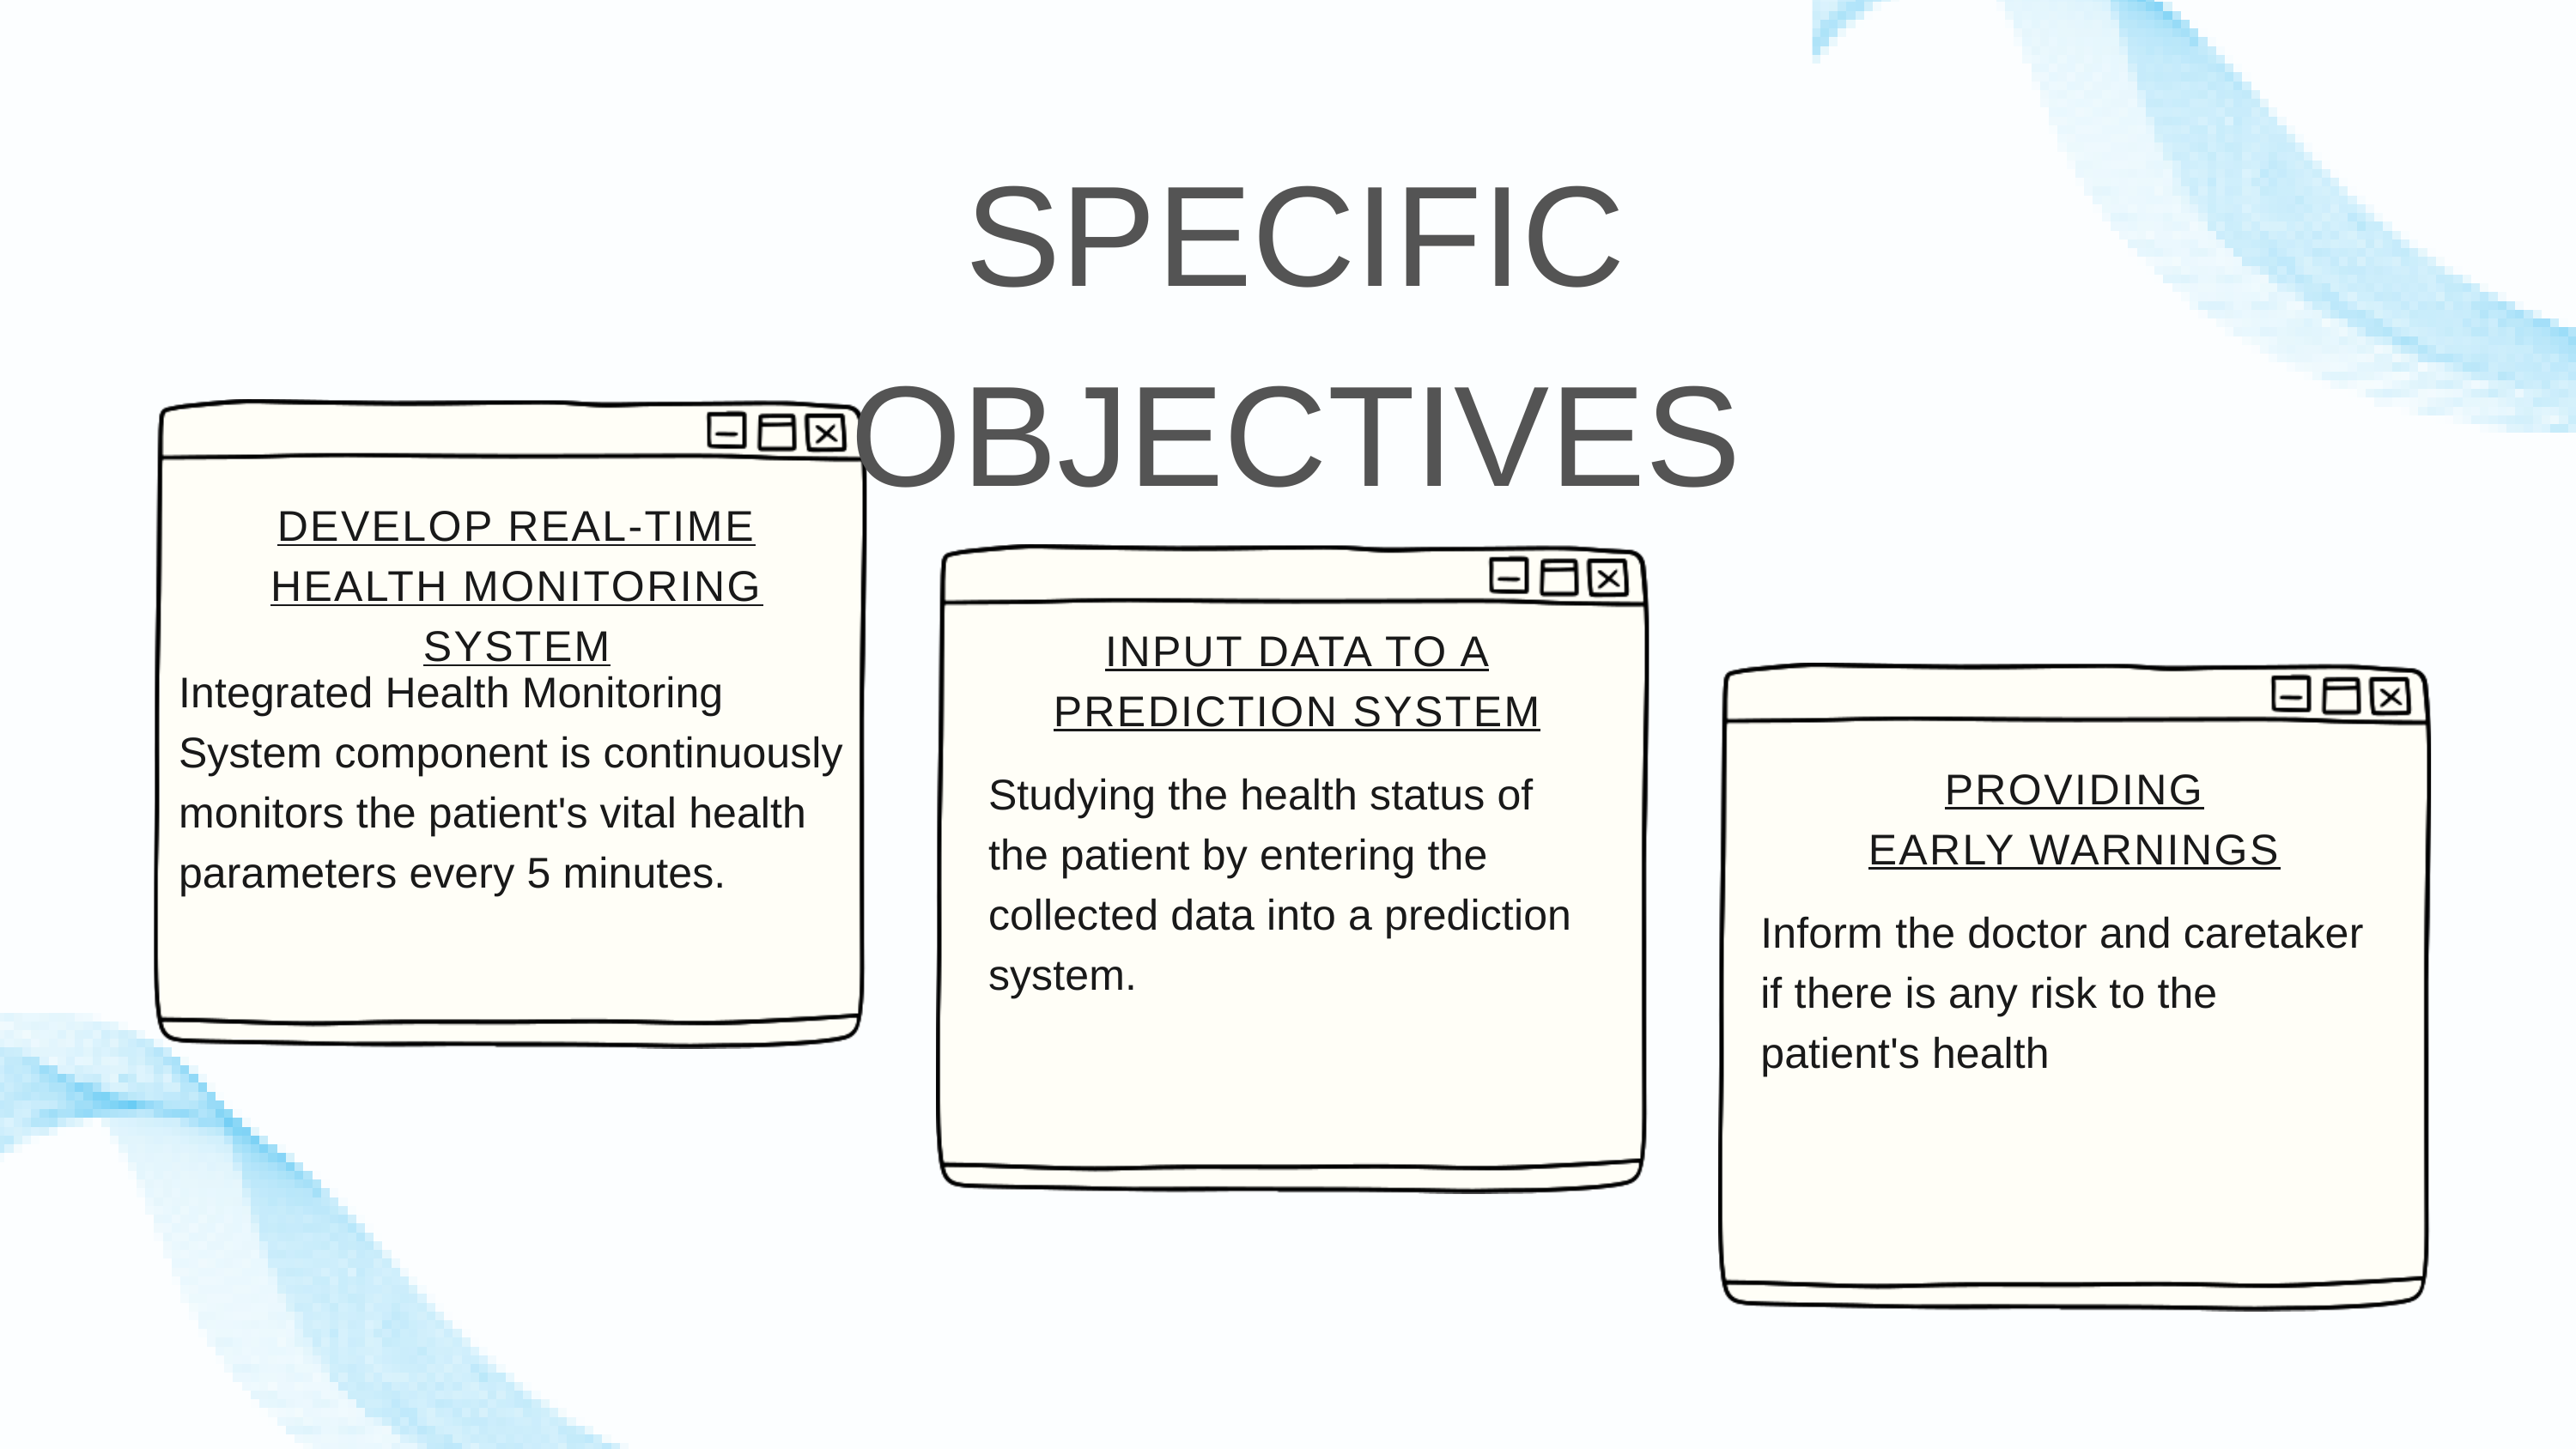

SPECIFIC OBJECTIVES

DEVELOP REAL-TIME HEALTH MONITORING SYSTEM

INPUT DATA TO A PREDICTION SYSTEM
Integrated Health Monitoring System component is continuously monitors the patient's vital health parameters every 5 minutes.

PROVIDING EARLY WARNINGS
Studying the health status of the patient by entering the collected data into a prediction system.
Inform the doctor and caretaker if there is any risk to the patient's health